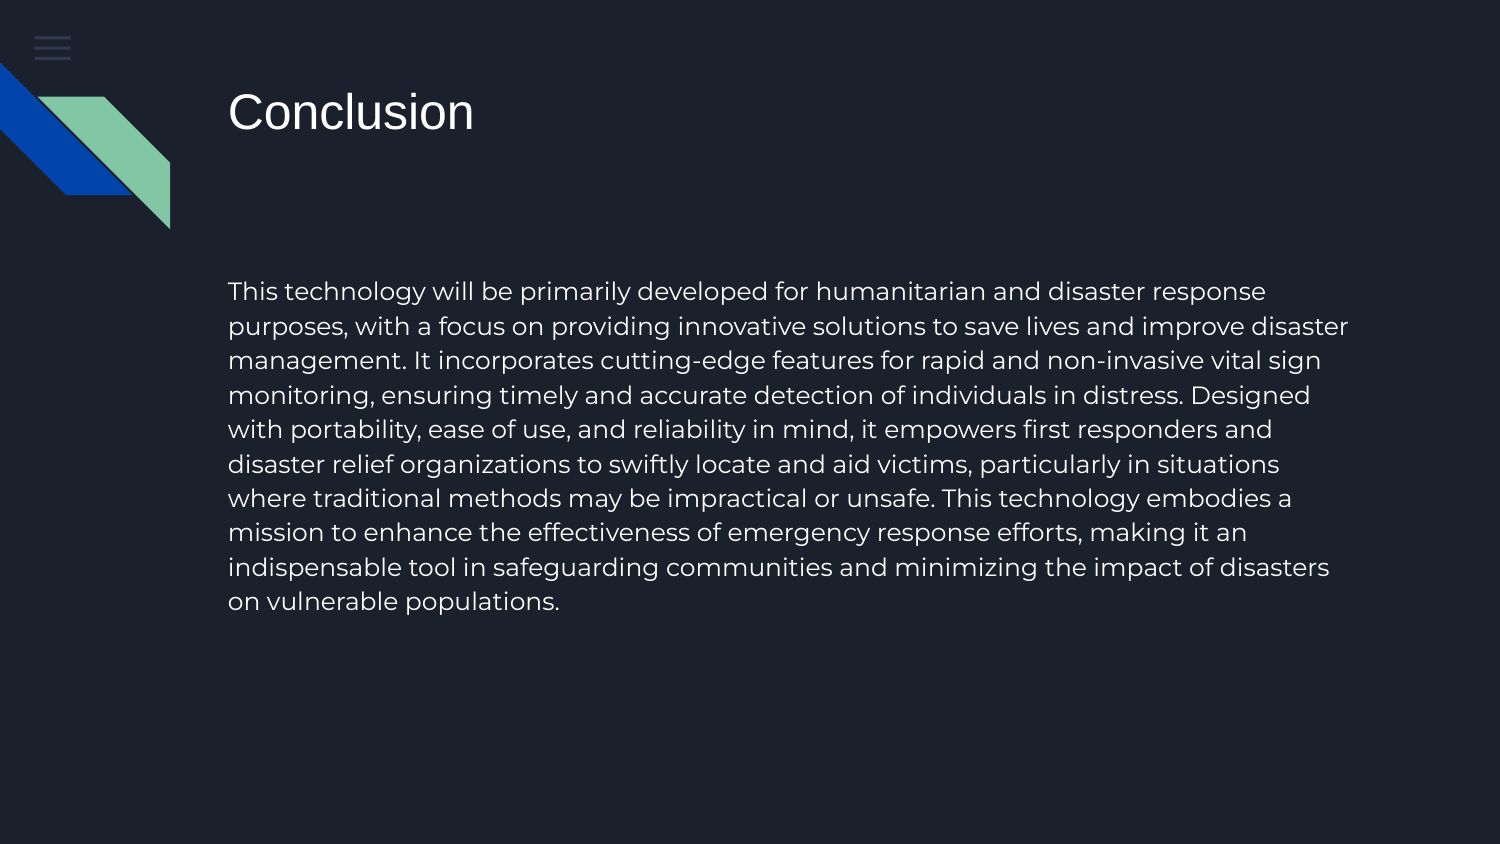

# Conclusion
This technology will be primarily developed for humanitarian and disaster response purposes, with a focus on providing innovative solutions to save lives and improve disaster management. It incorporates cutting-edge features for rapid and non-invasive vital sign monitoring, ensuring timely and accurate detection of individuals in distress. Designed with portability, ease of use, and reliability in mind, it empowers first responders and disaster relief organizations to swiftly locate and aid victims, particularly in situations where traditional methods may be impractical or unsafe. This technology embodies a mission to enhance the effectiveness of emergency response efforts, making it an indispensable tool in safeguarding communities and minimizing the impact of disasters on vulnerable populations.